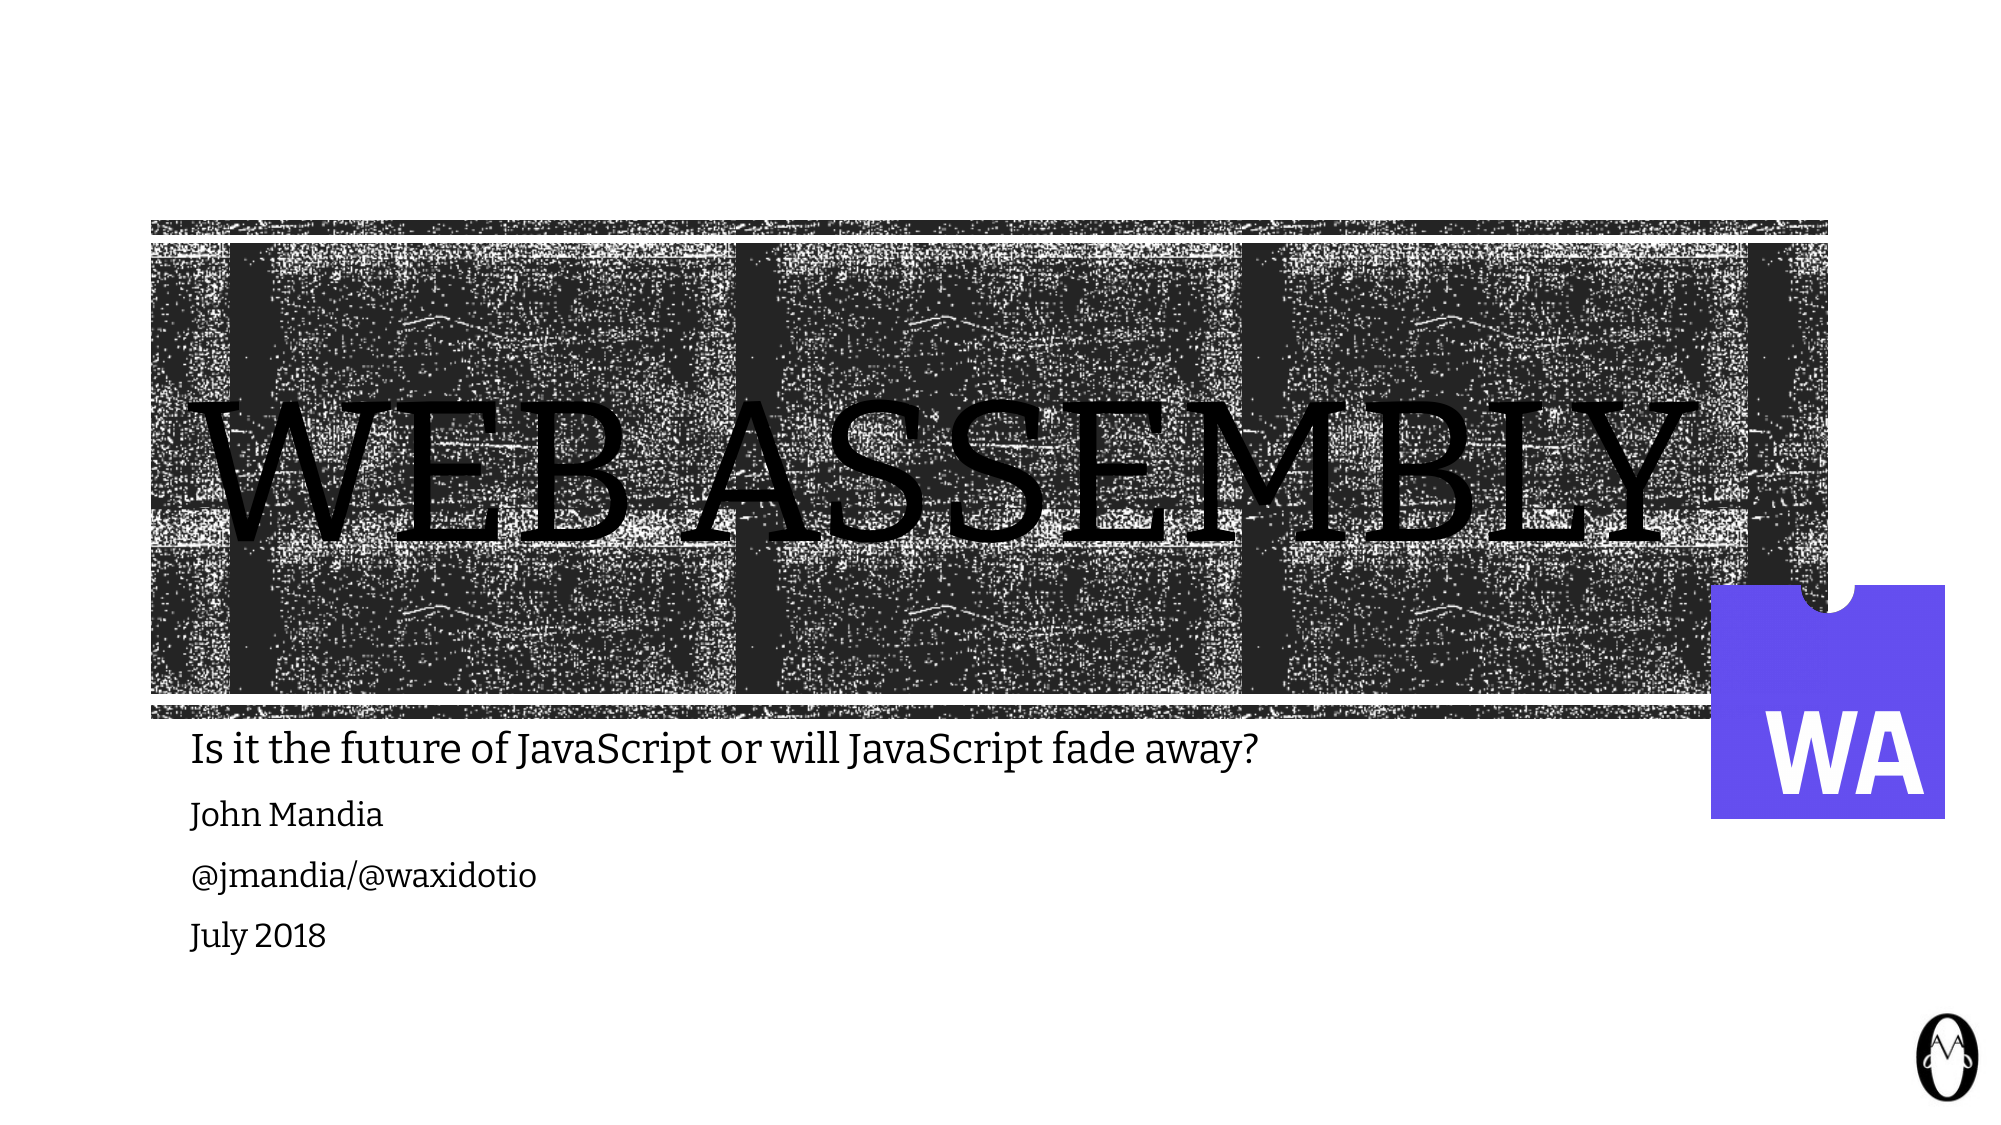

# Web Assembly
Is it the future of JavaScript or will JavaScript fade away?
John Mandia
@jmandia/@waxidotio
July 2018